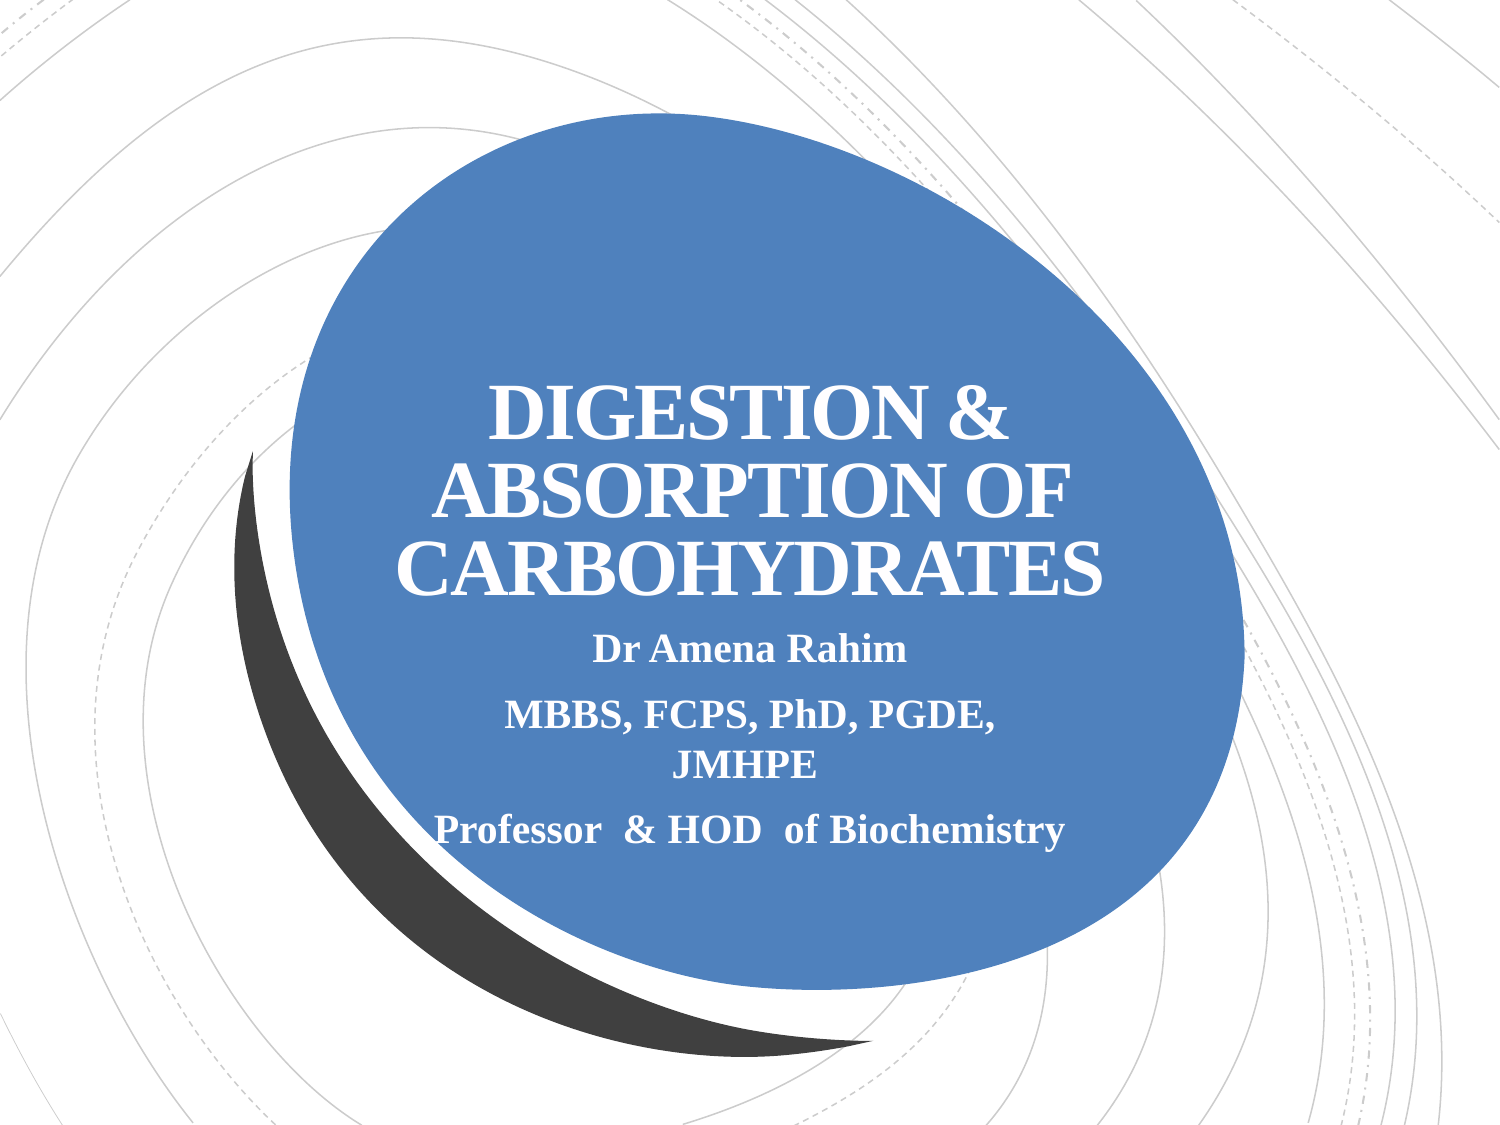

# DIGESTION & ABSORPTION OF CARBOHYDRATES

Dr Amena Rahim
MBBS, FCPS, PhD, PGDE, JMHPE
Professor  & HOD  of Biochemistry